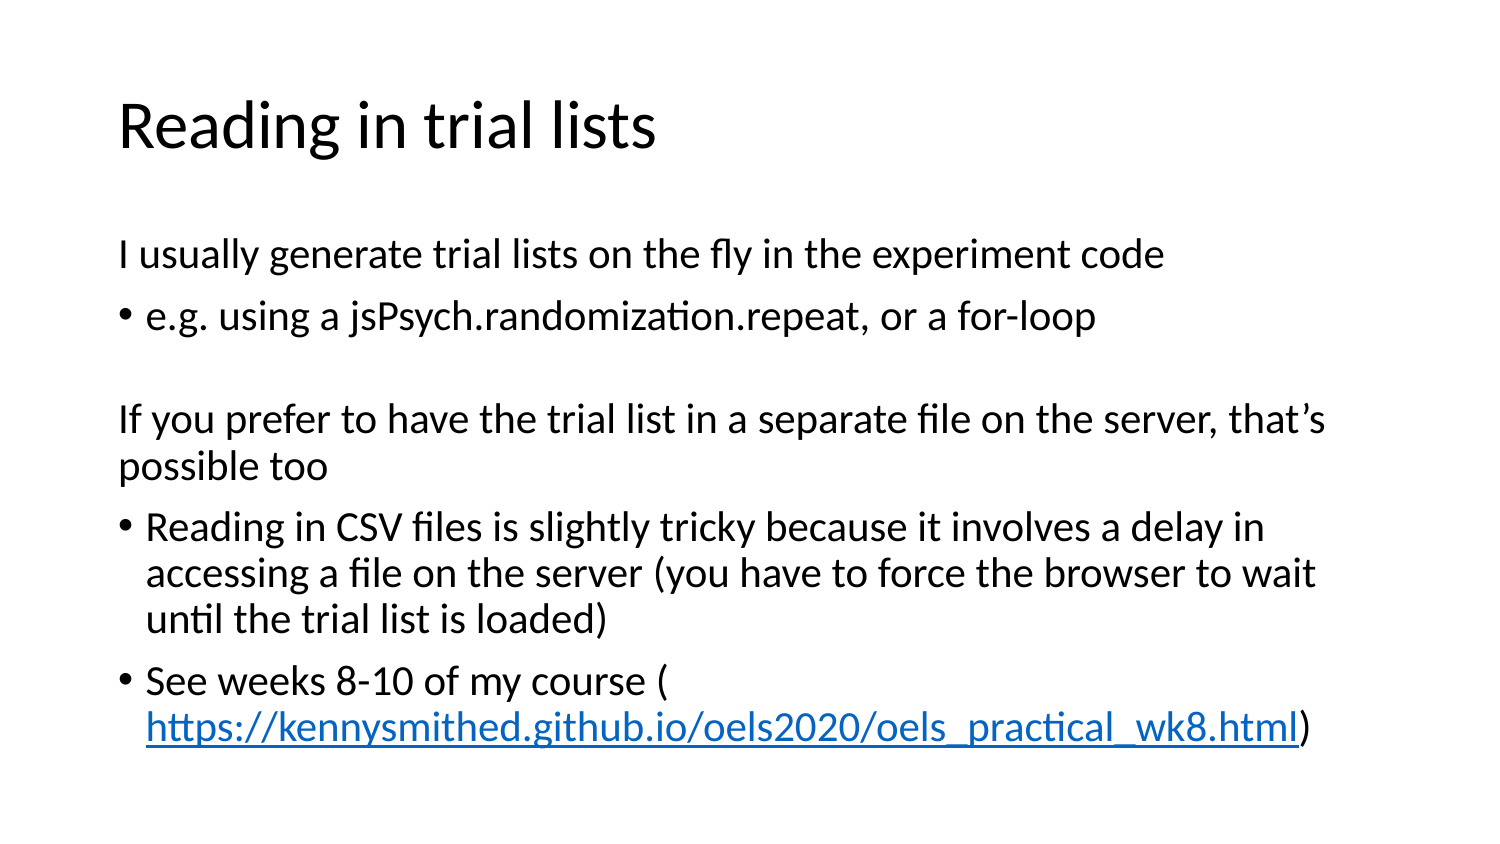

# Reading in trial lists
I usually generate trial lists on the fly in the experiment code
e.g. using a jsPsych.randomization.repeat, or a for-loop

If you prefer to have the trial list in a separate file on the server, that’s possible too
Reading in CSV files is slightly tricky because it involves a delay in accessing a file on the server (you have to force the browser to wait until the trial list is loaded)
See weeks 8-10 of my course (https://kennysmithed.github.io/oels2020/oels_practical_wk8.html)